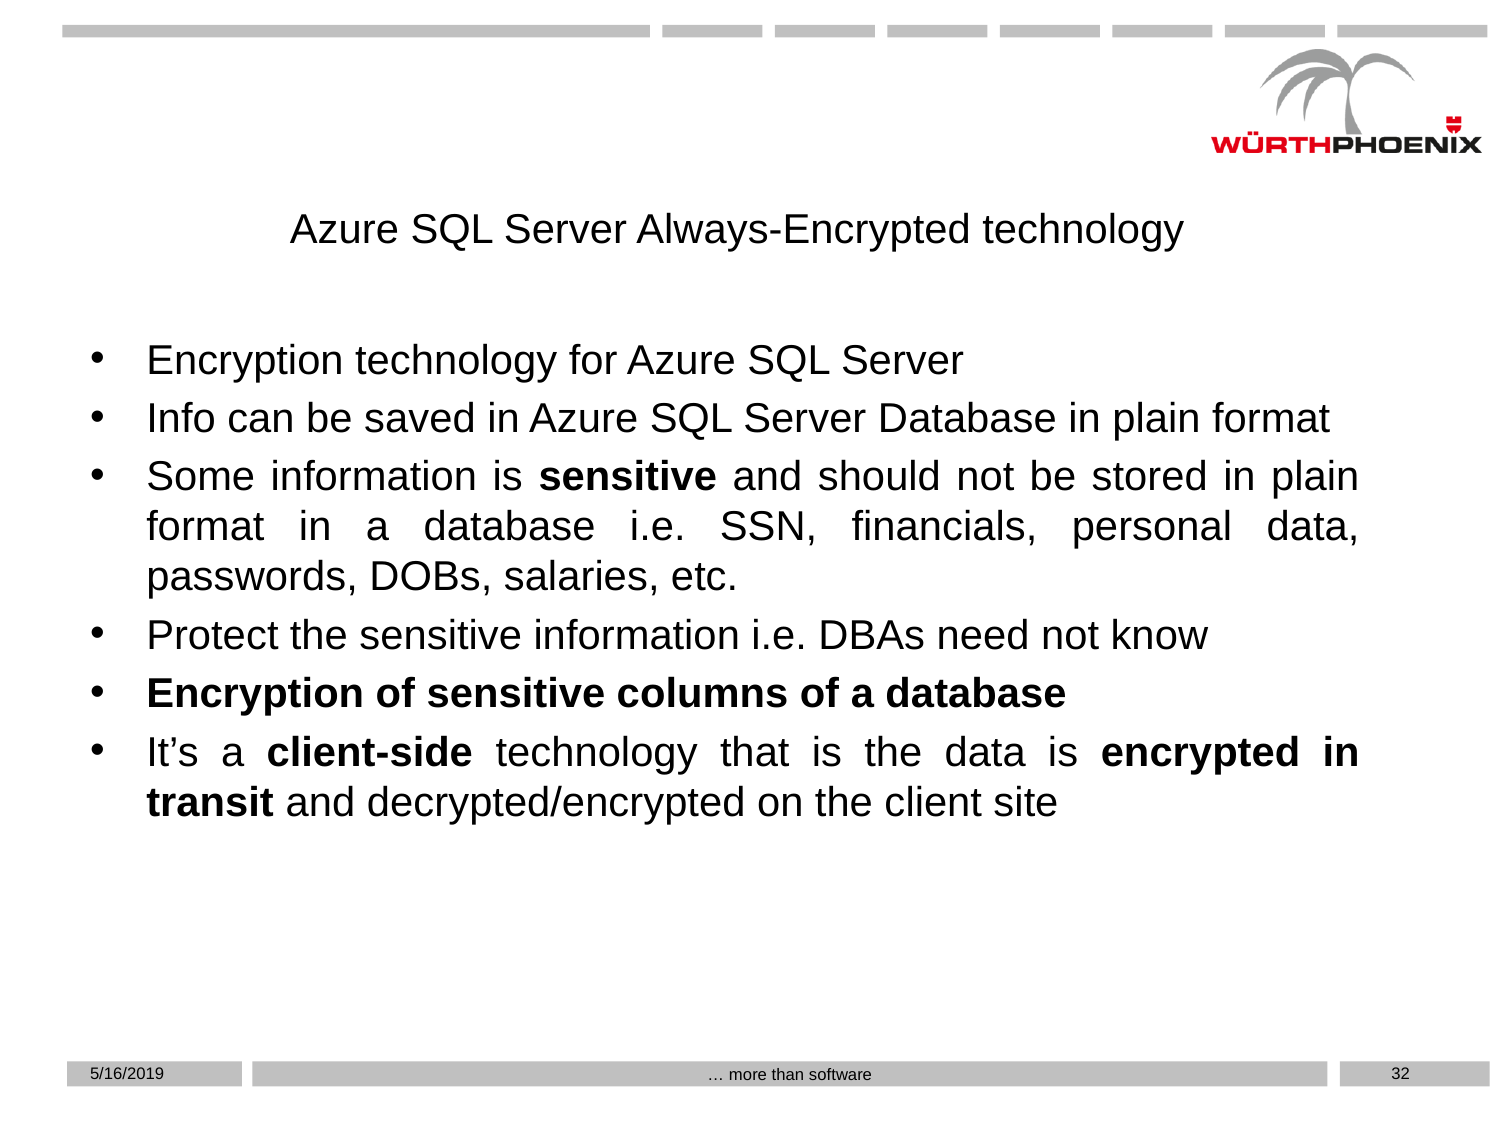

Azure SQL Server Always-Encrypted technology
Encryption technology for Azure SQL Server
Info can be saved in Azure SQL Server Database in plain format
Some information is sensitive and should not be stored in plain format in a database i.e. SSN, financials, personal data, passwords, DOBs, salaries, etc.
Protect the sensitive information i.e. DBAs need not know
Encryption of sensitive columns of a database
It’s a client-side technology that is the data is encrypted in transit and decrypted/encrypted on the client site

5/16/2019
32